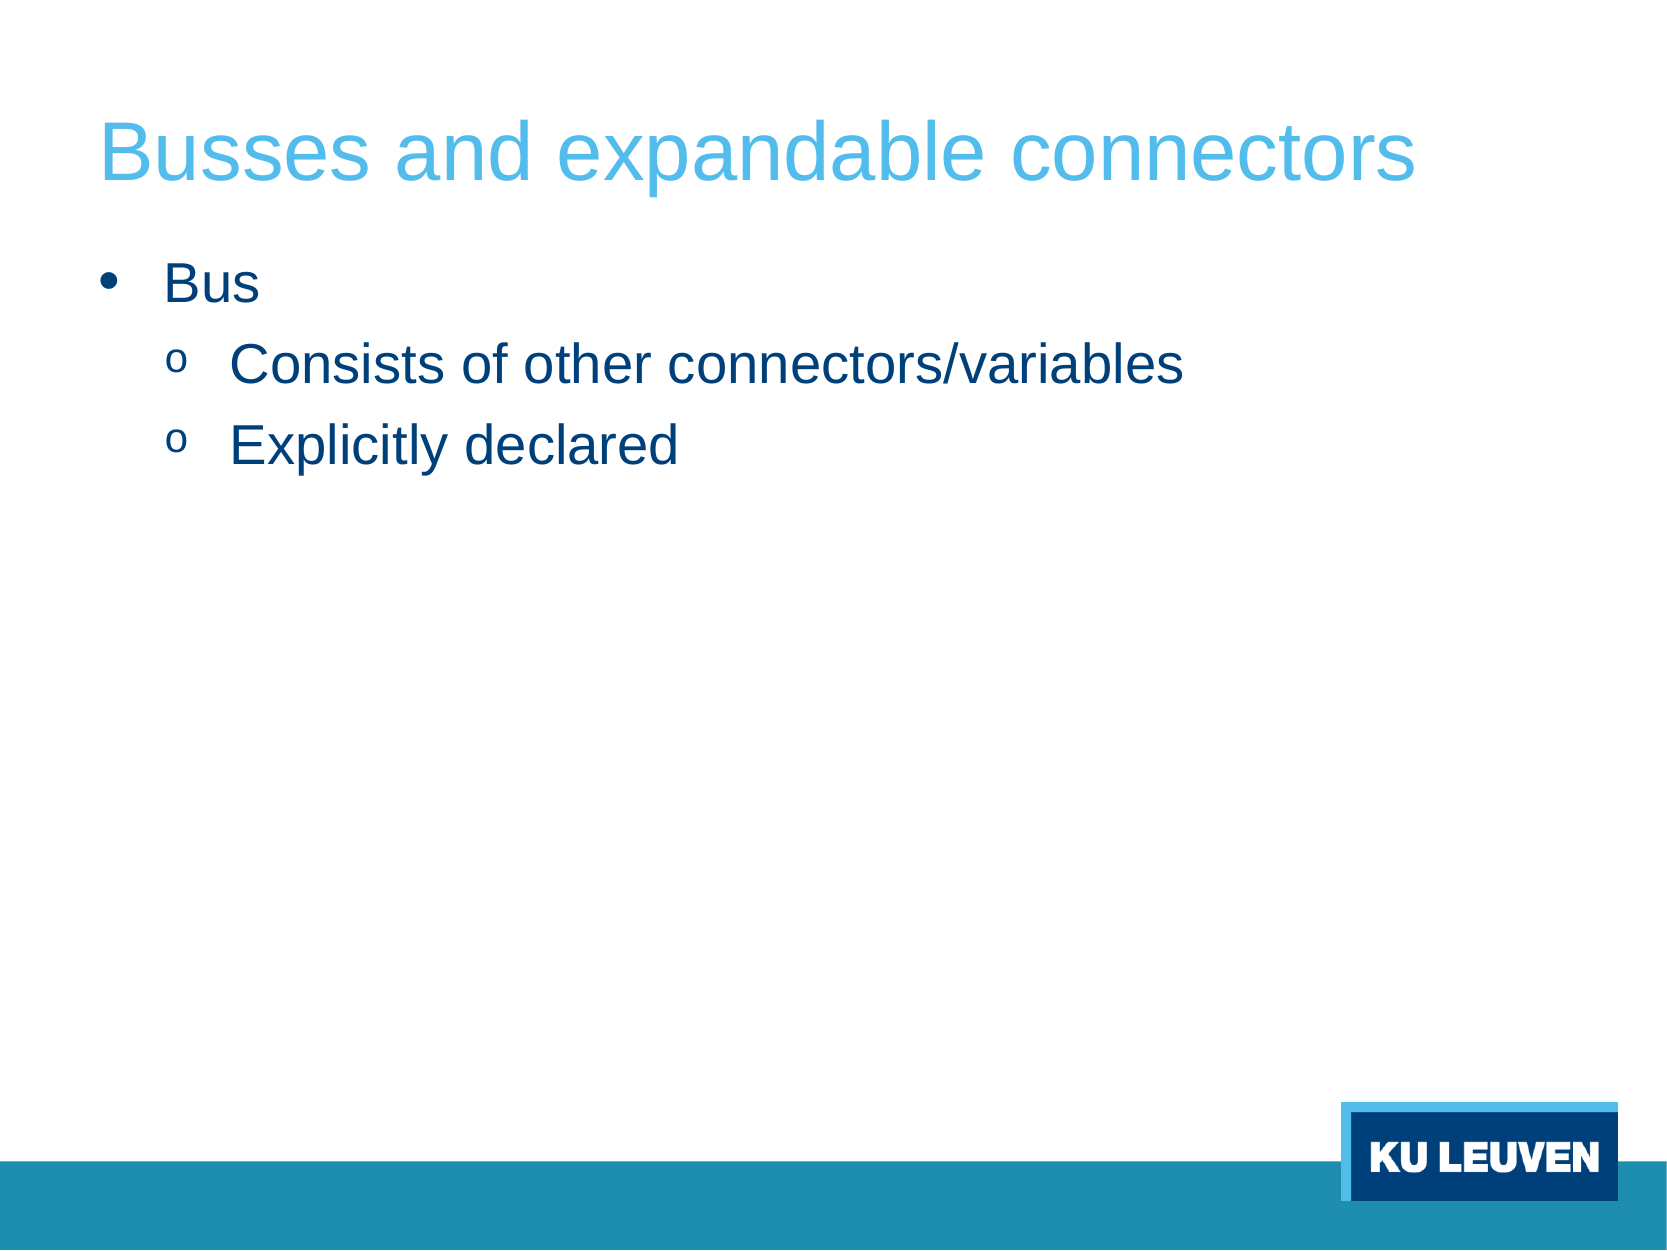

# Busses and expandable connectors
Bus
Consists of other connectors/variables
Explicitly declared